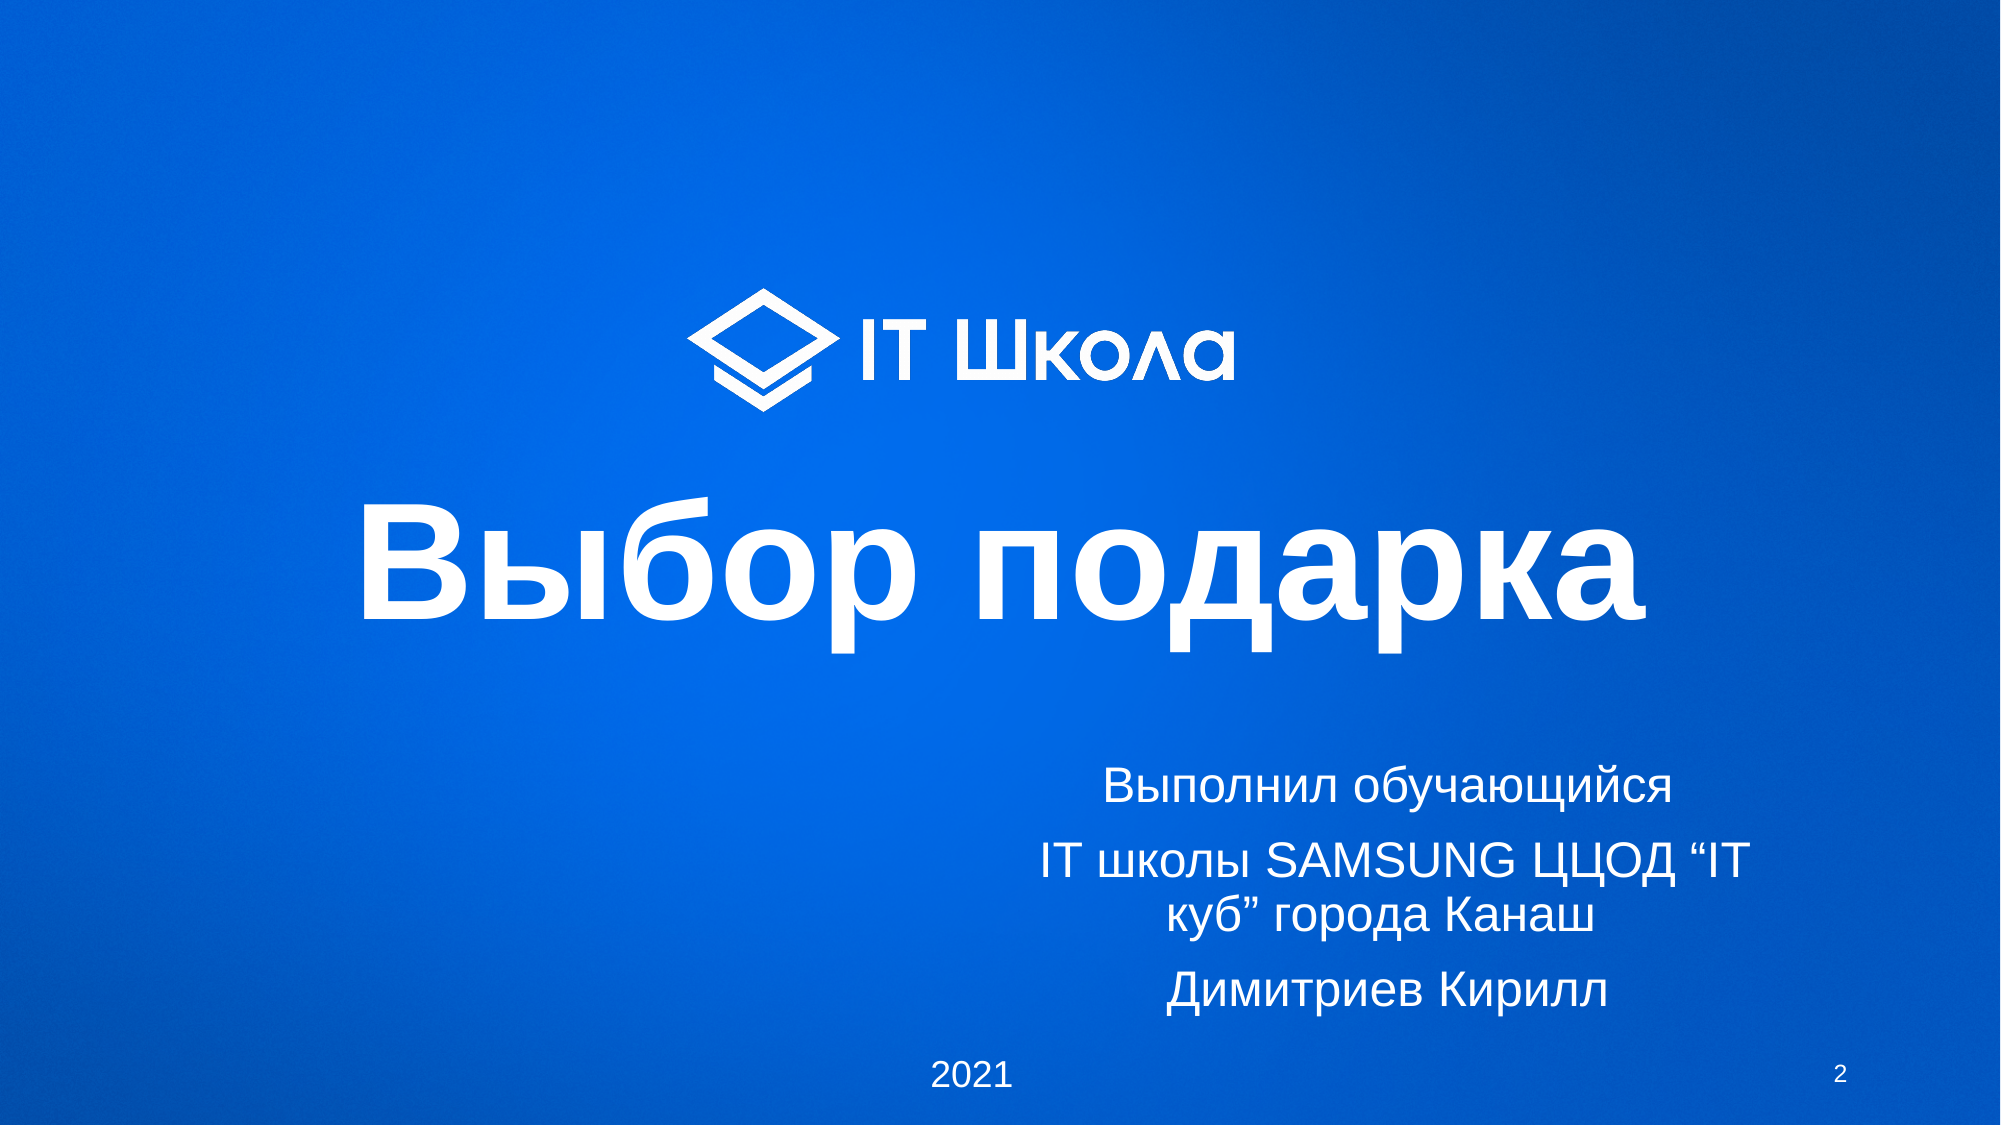

# Выбор подарка
Выполнил обучающийся
 IT школы SAMSUNG ЦЦОД “IT куб” города Канаш
Димитриев Кирилл
2021

2